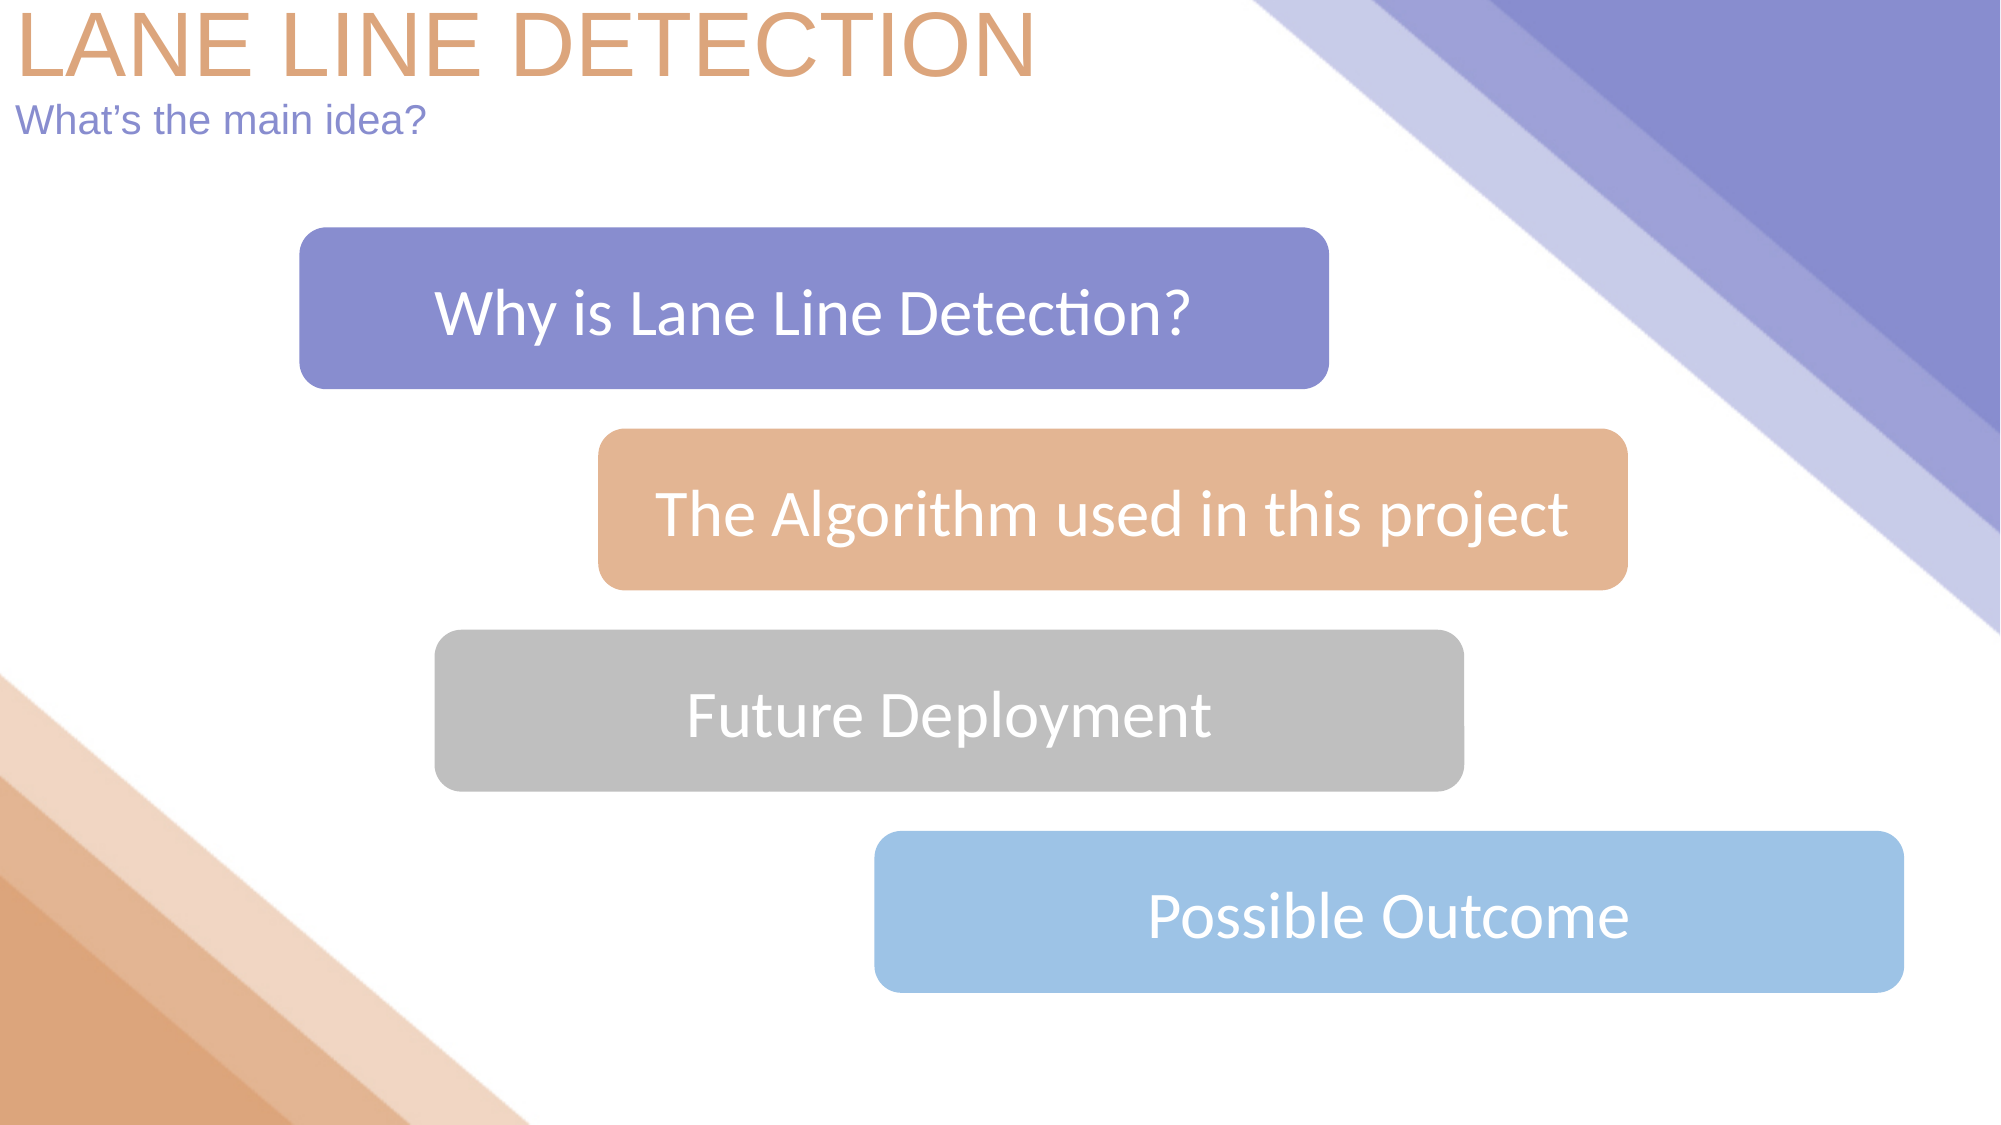

# LANE LINE DETECTION What’s the main idea?
Why is Lane Line Detection?
The Algorithm used in this project
Future Deployment
Possible Outcome